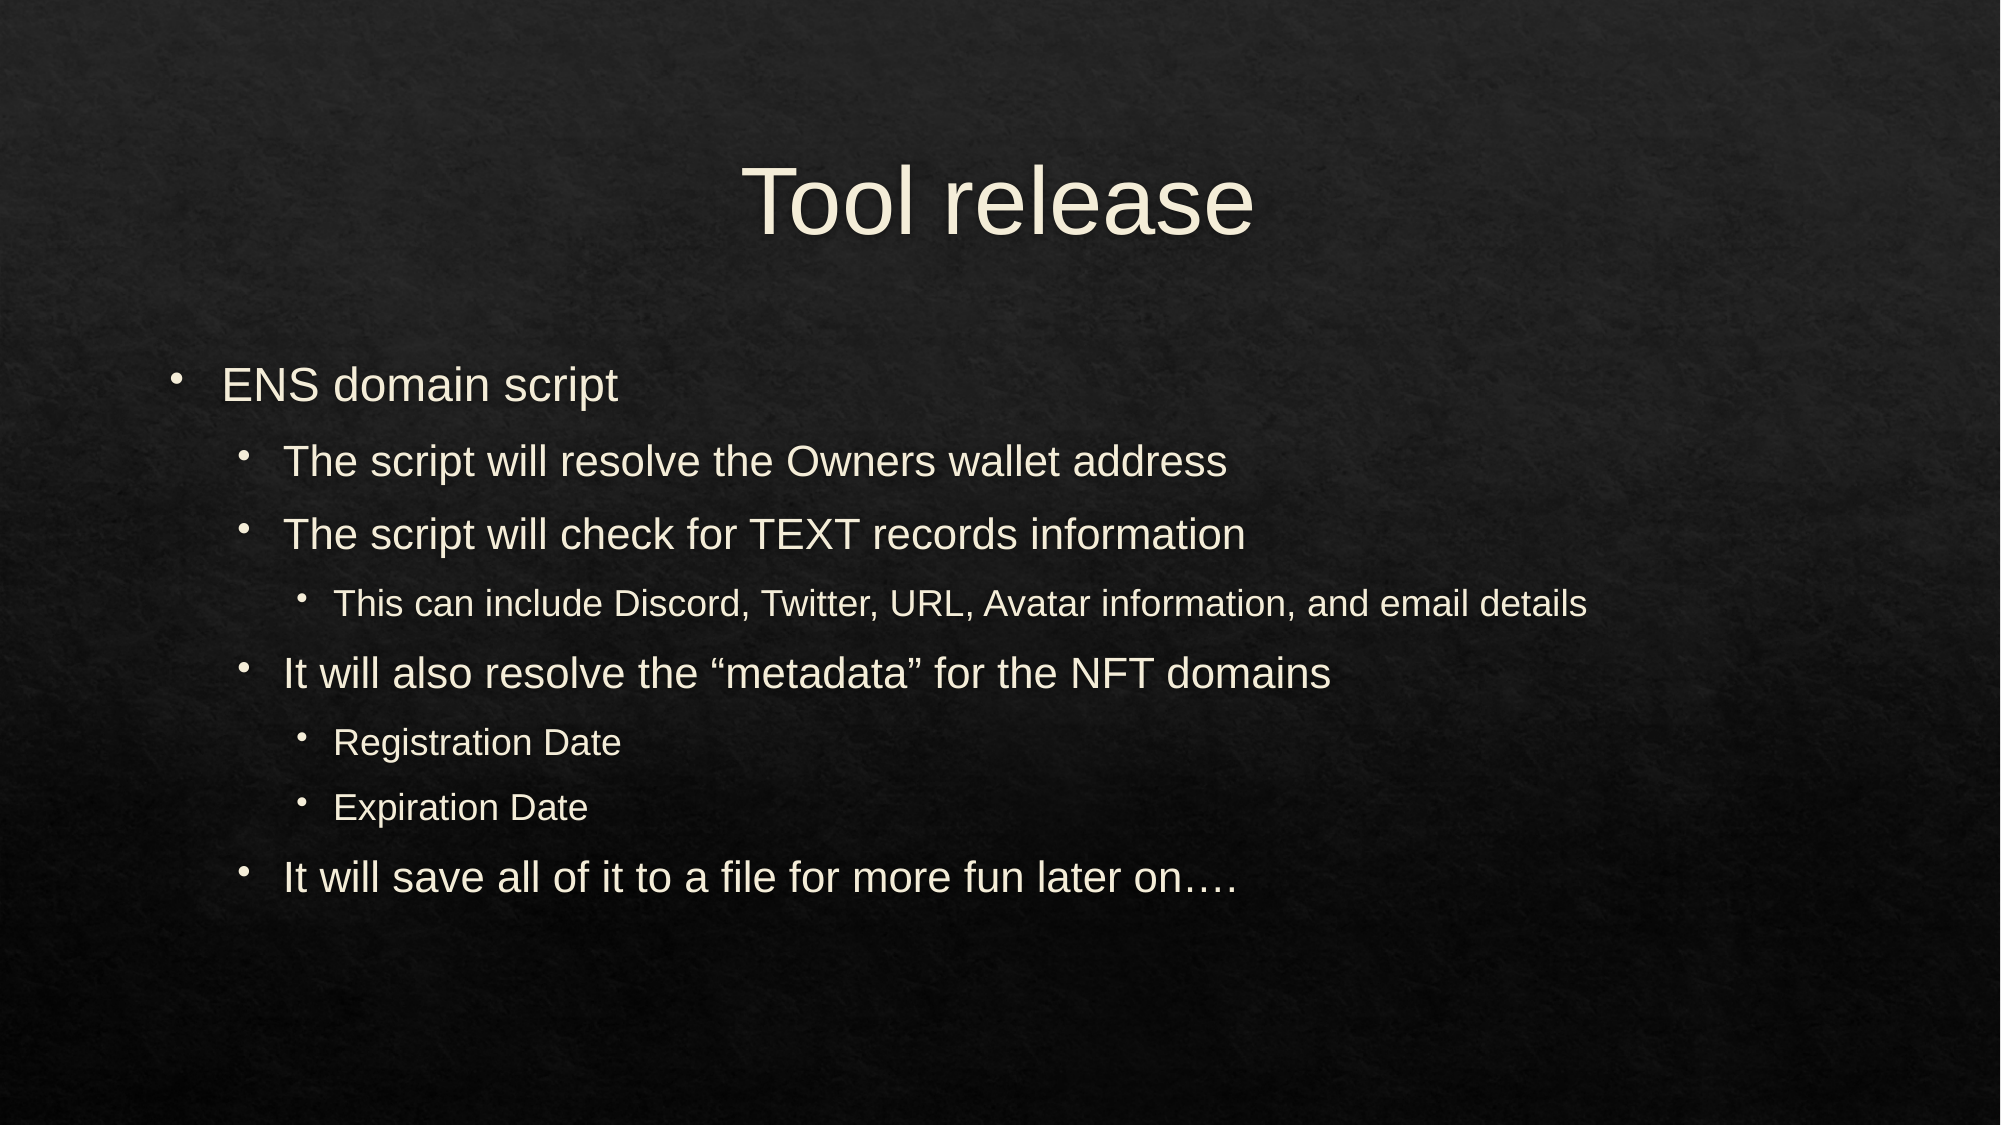

# Tool release
ENS domain script
The script will resolve the Owners wallet address
The script will check for TEXT records information
This can include Discord, Twitter, URL, Avatar information, and email details
It will also resolve the “metadata” for the NFT domains
Registration Date
Expiration Date
It will save all of it to a file for more fun later on….